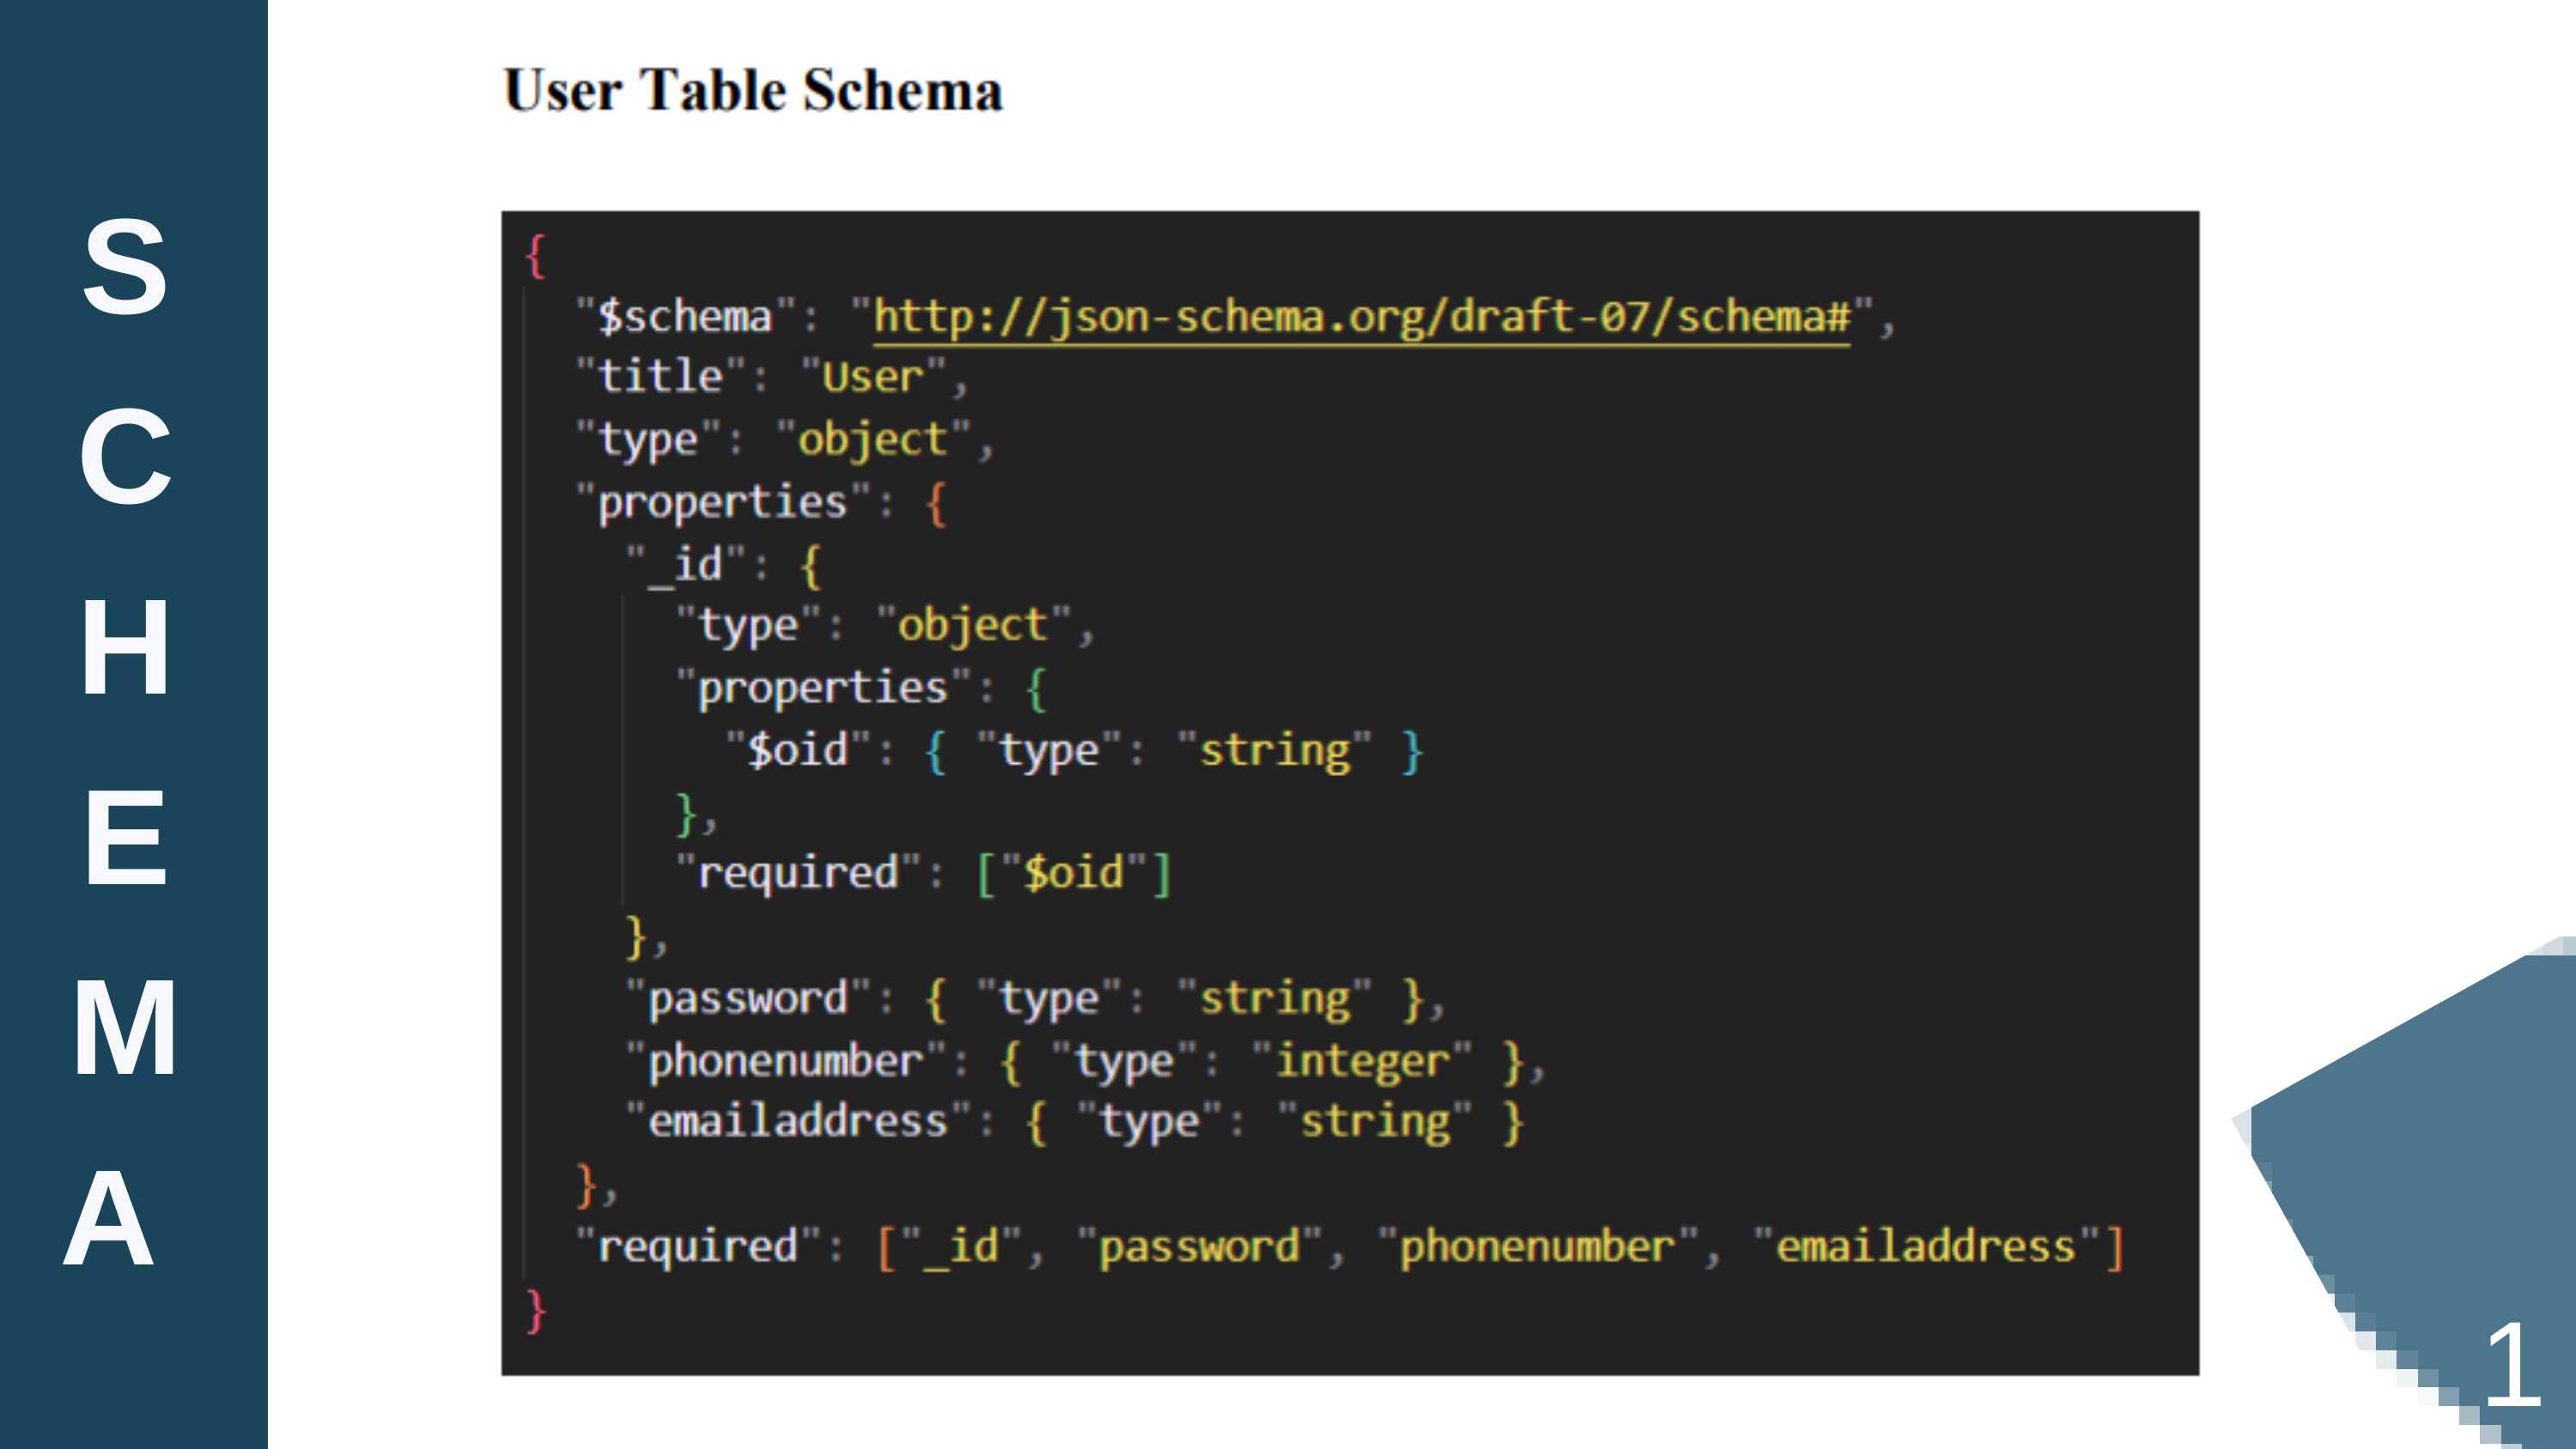

S C H E M A

11